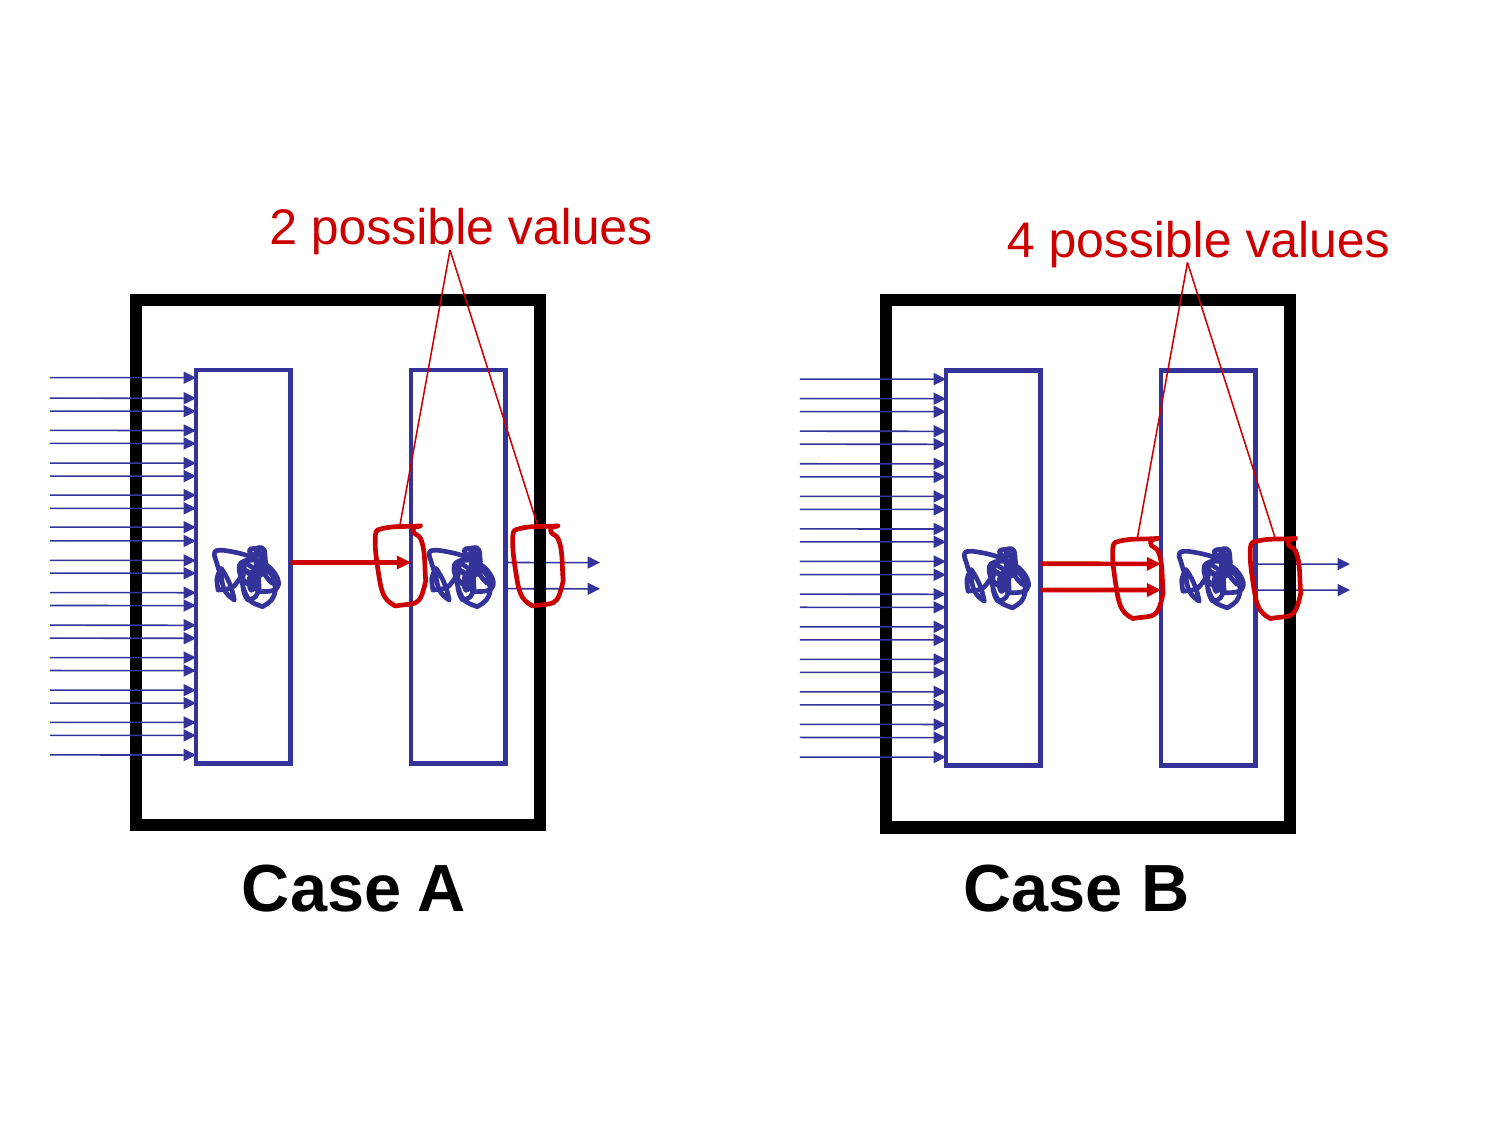

2 possible values

4 possible values

Case A
Case B